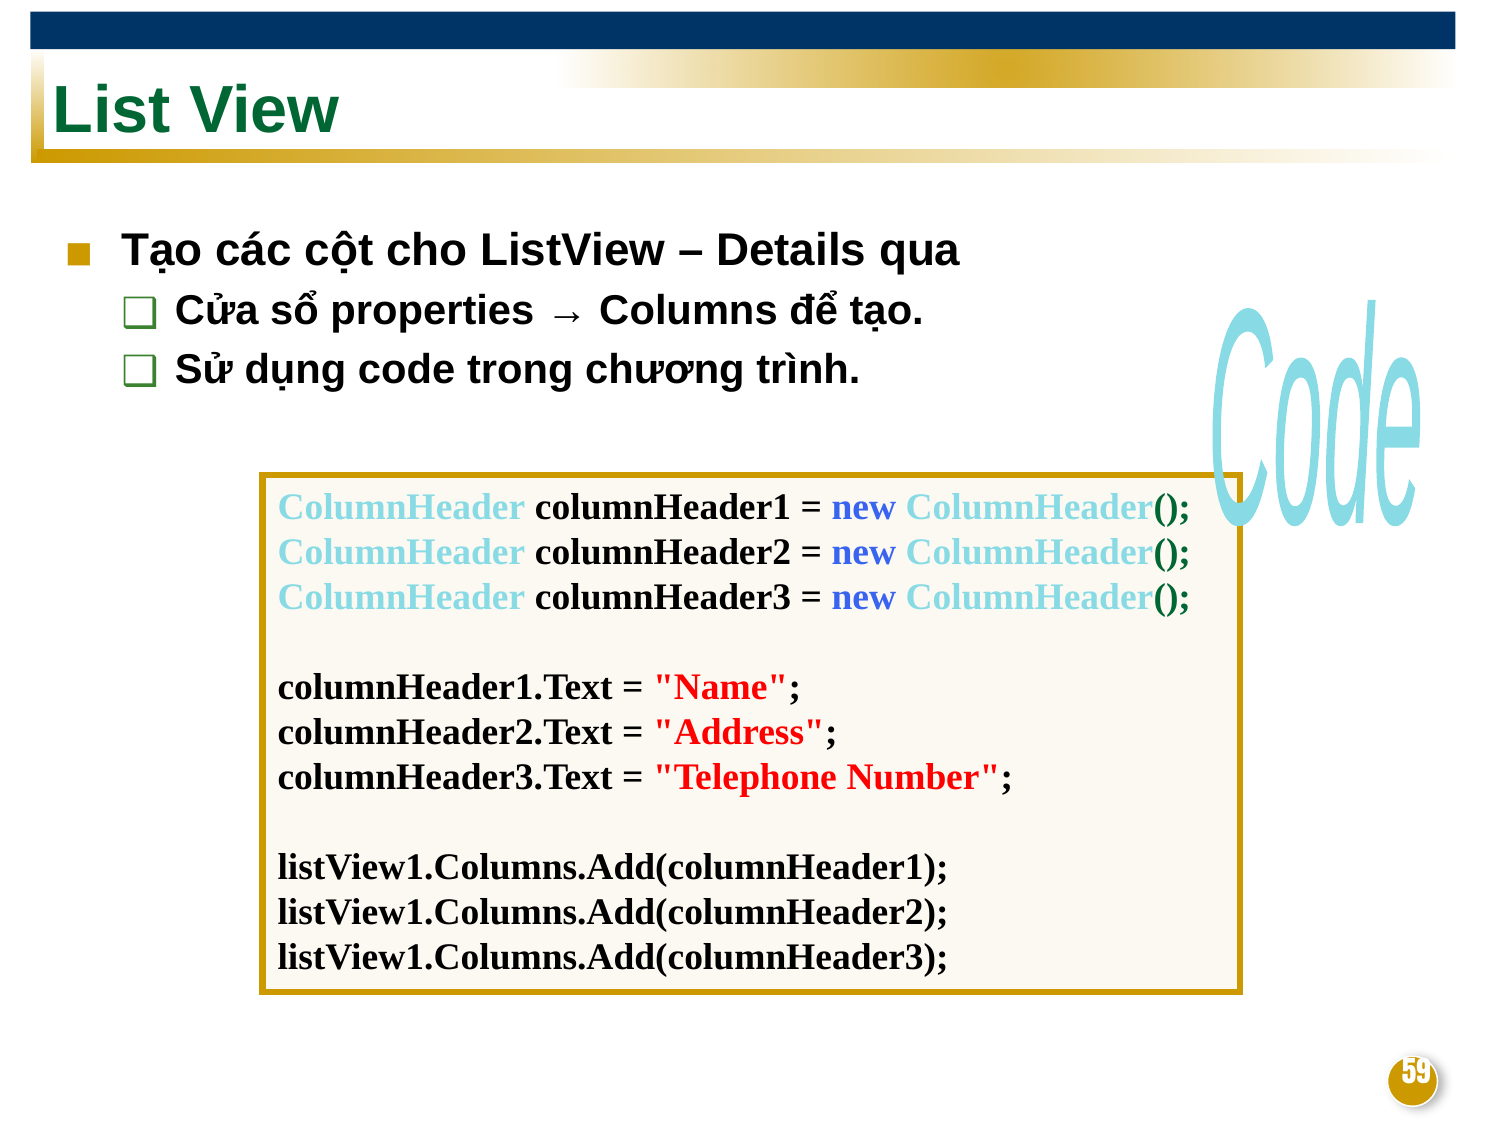

# List View
Tạo các cột cho ListView – Details qua
Cửa sổ properties → Columns để tạo.
Sử dụng code trong chương trình.

Code
ColumnHeader columnHeader1 = new ColumnHeader();
ColumnHeader columnHeader2 = new ColumnHeader();
ColumnHeader columnHeader3 = new ColumnHeader();

columnHeader1.Text = "Name";
columnHeader2.Text = "Address";
columnHeader3.Text = "Telephone Number";

listView1.Columns.Add(columnHeader1);
listView1.Columns.Add(columnHeader2);
listView1.Columns.Add(columnHeader3);
59